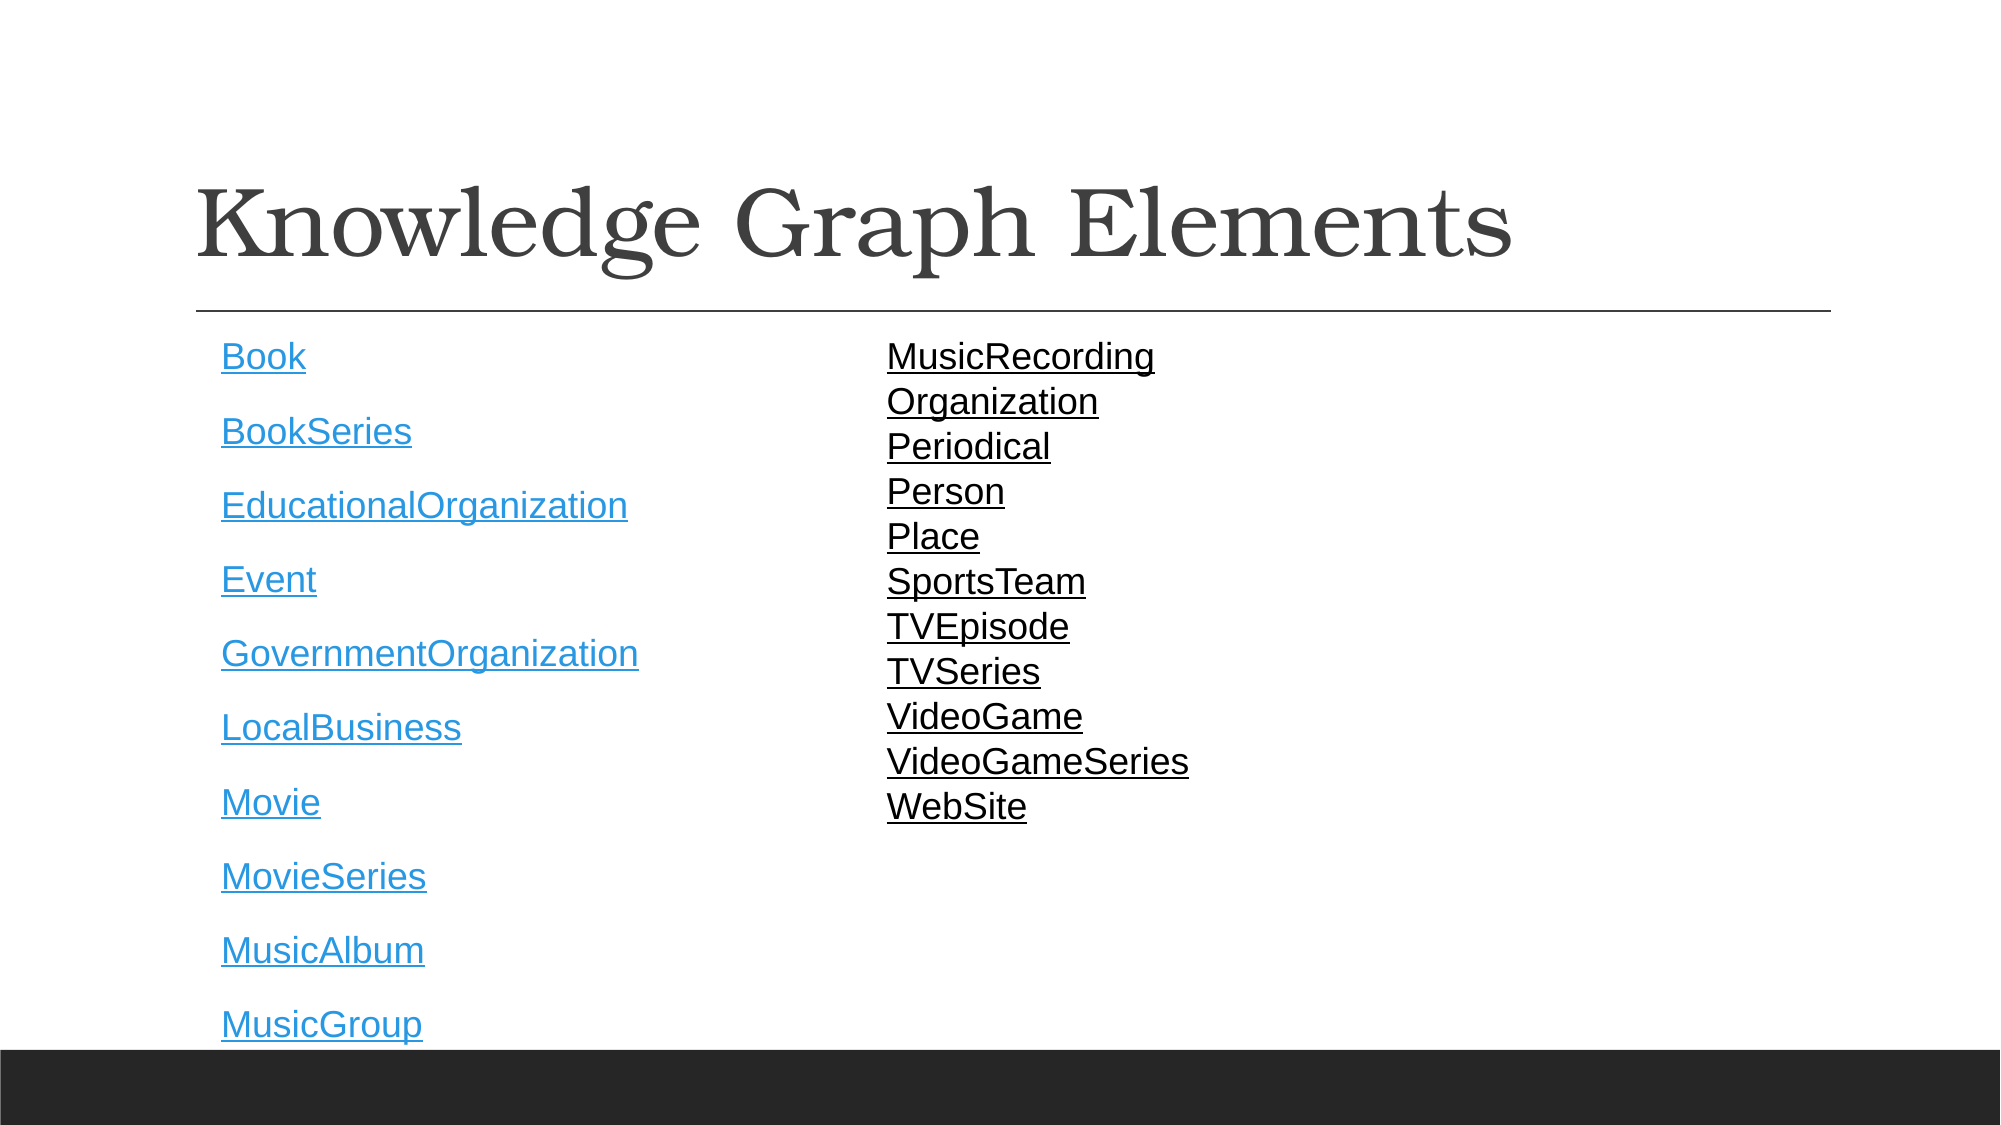

# Knowledge Graph Elements
Book
BookSeries
EducationalOrganization
Event
GovernmentOrganization
LocalBusiness
Movie
MovieSeries
MusicAlbum
MusicGroup
MusicRecording
Organization
Periodical
Person
Place
SportsTeam
TVEpisode
TVSeries
VideoGame
VideoGameSeries
WebSite